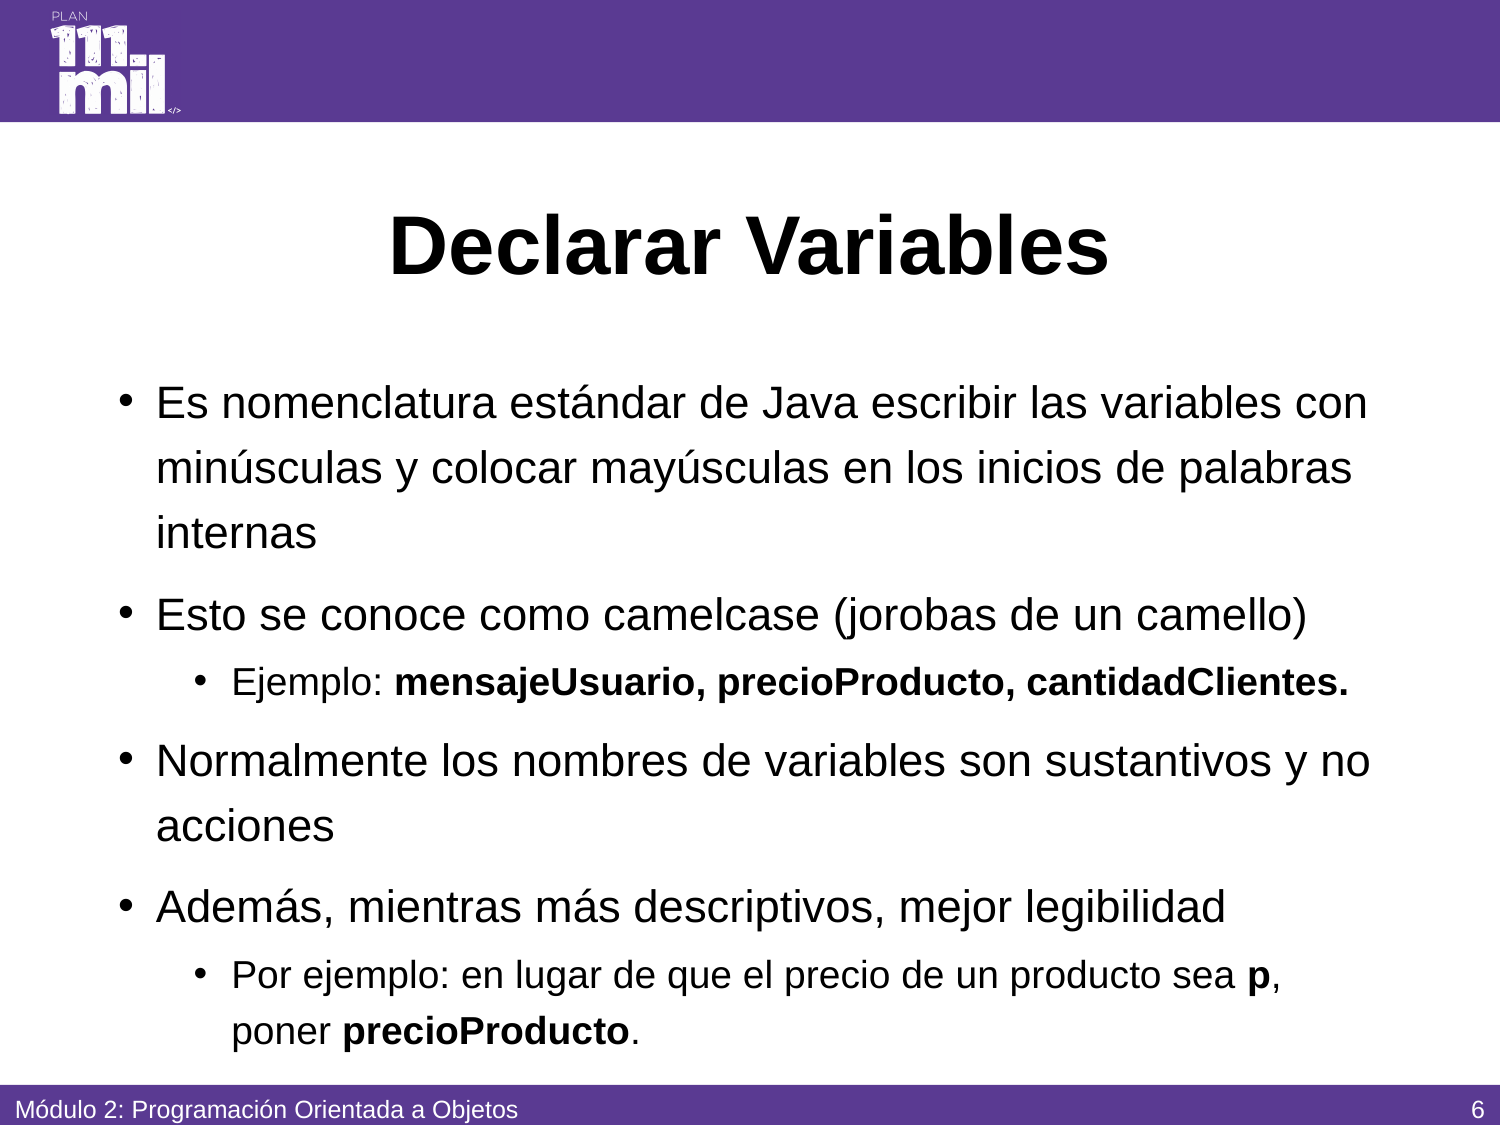

# Declarar Variables
Es nomenclatura estándar de Java escribir las variables con minúsculas y colocar mayúsculas en los inicios de palabras internas
Esto se conoce como camelcase (jorobas de un camello)
Ejemplo: mensajeUsuario, precioProducto, cantidadClientes.
Normalmente los nombres de variables son sustantivos y no acciones
Además, mientras más descriptivos, mejor legibilidad
Por ejemplo: en lugar de que el precio de un producto sea p, poner precioProducto.

6
Módulo 2: Programación Orientada a Objetos